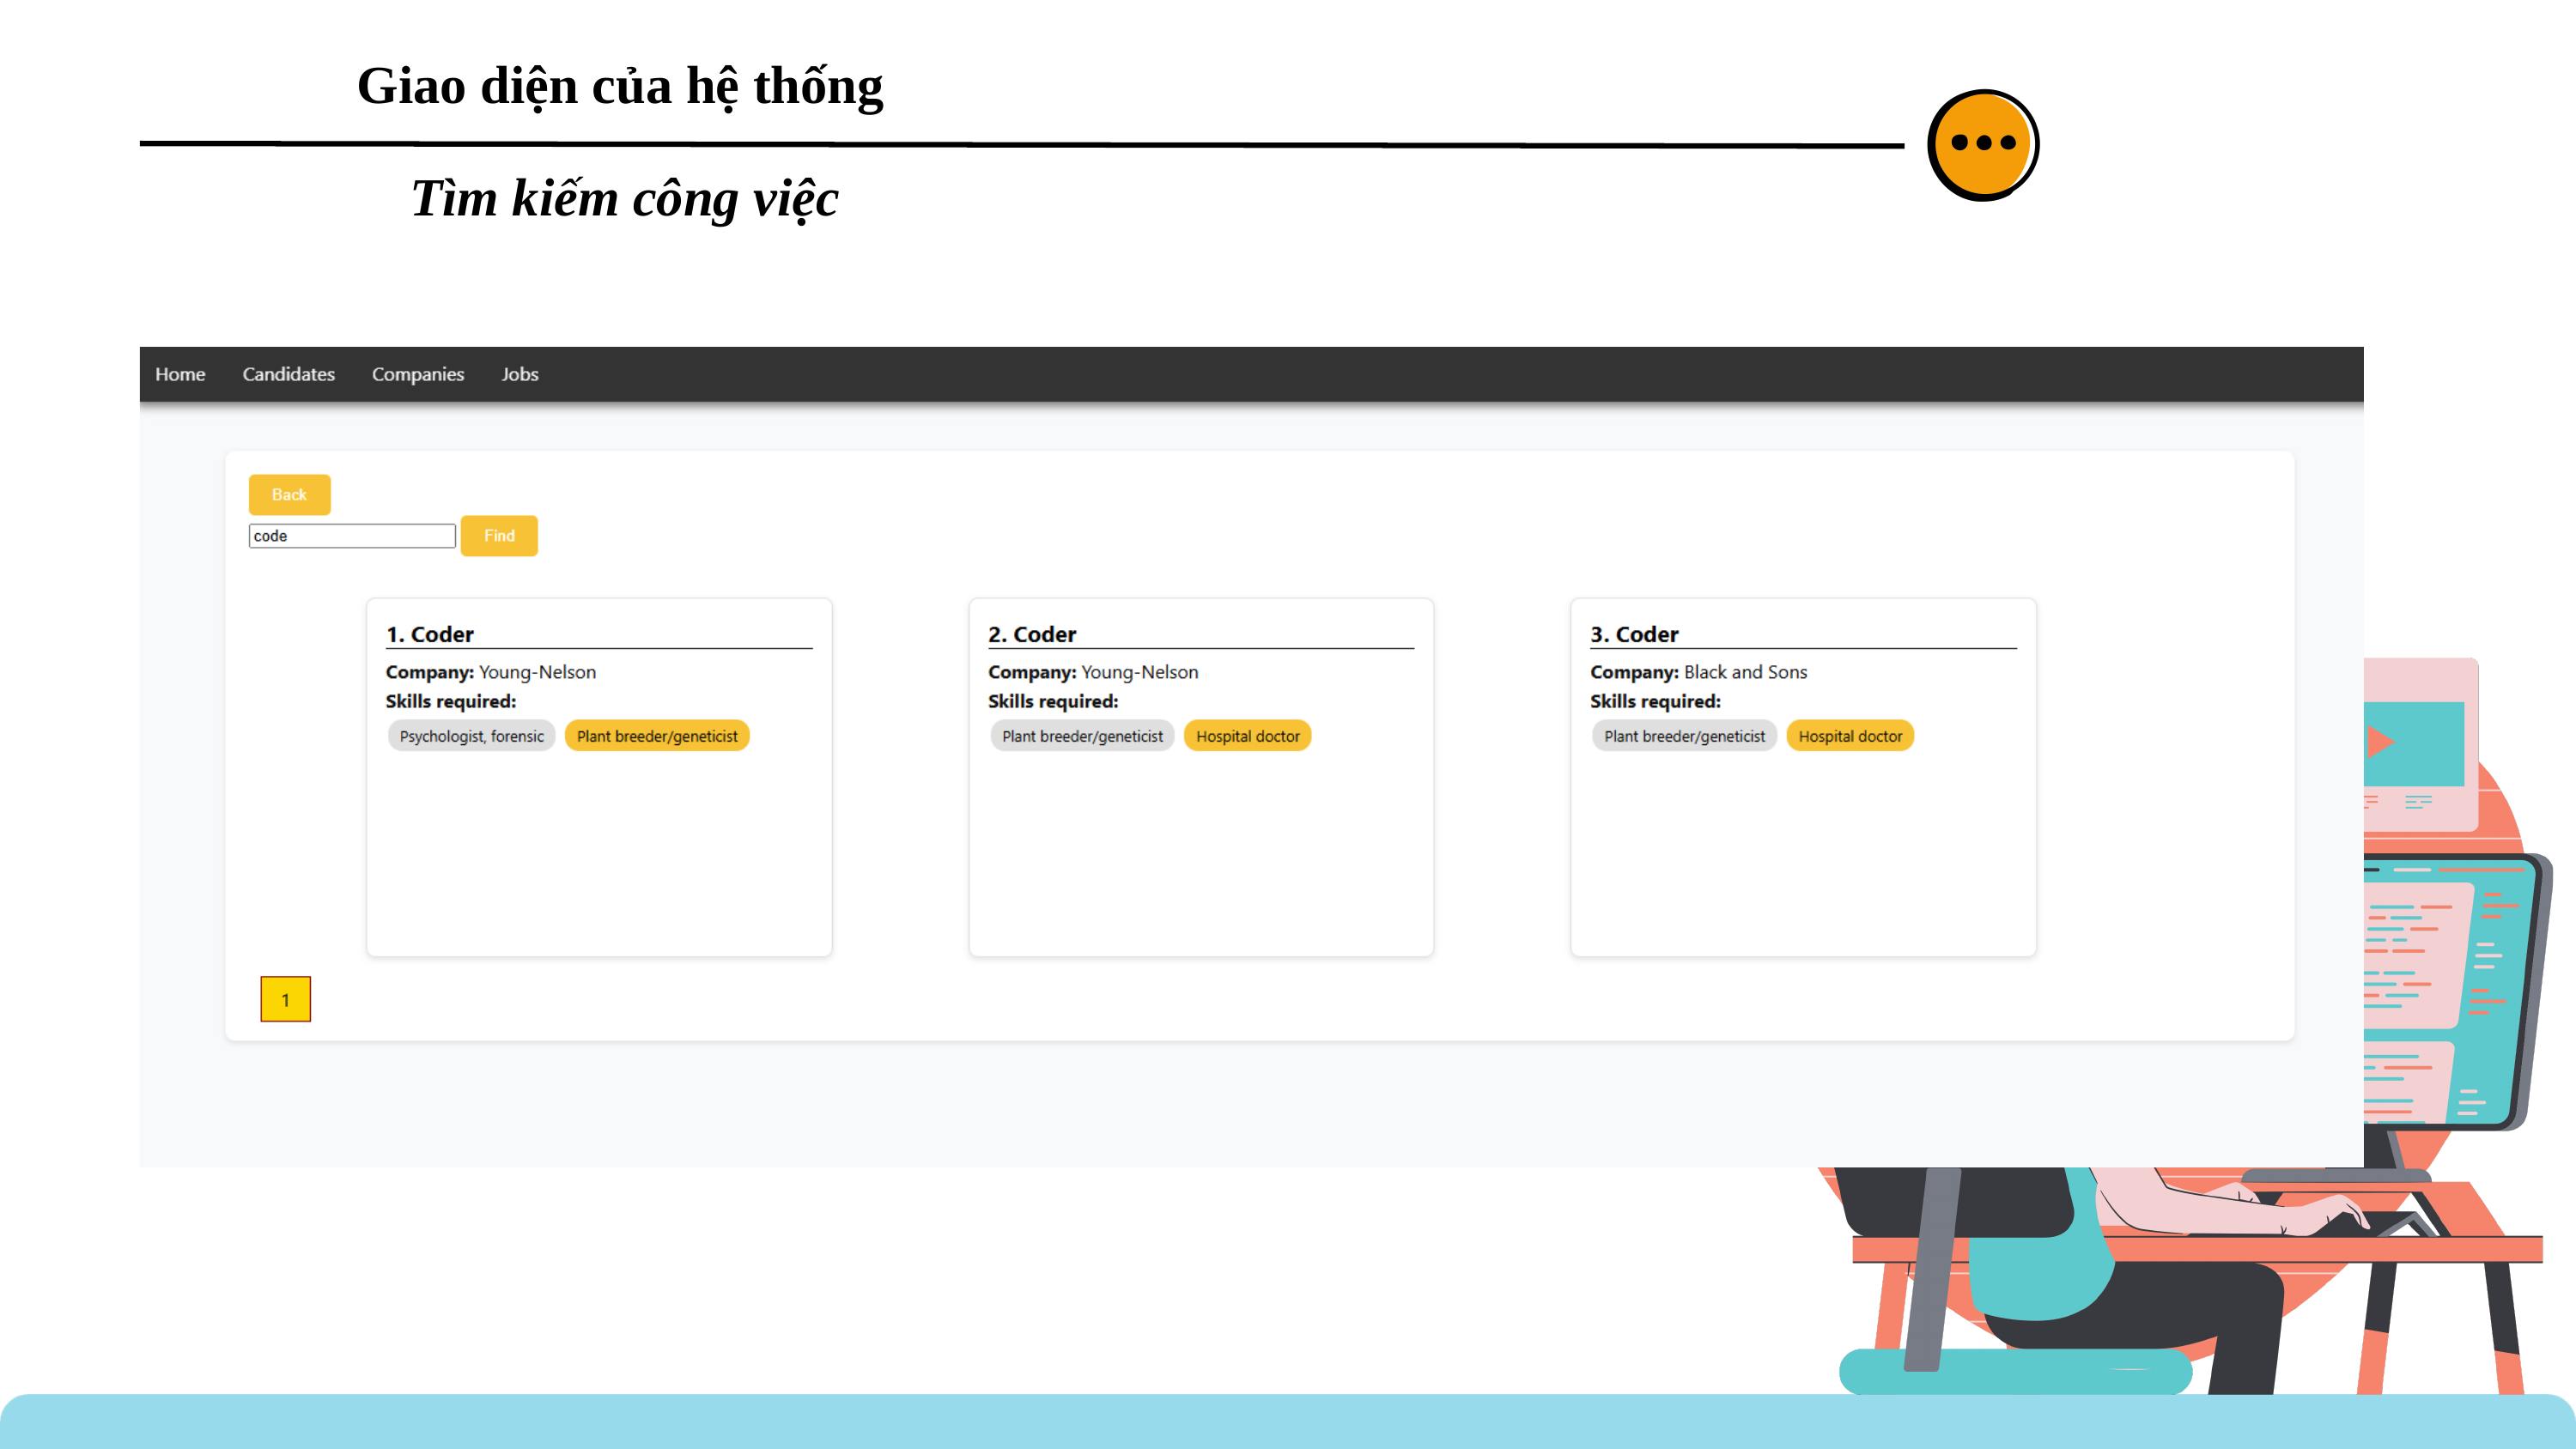

Giao diện của hệ thống

Tìm kiếm công việc